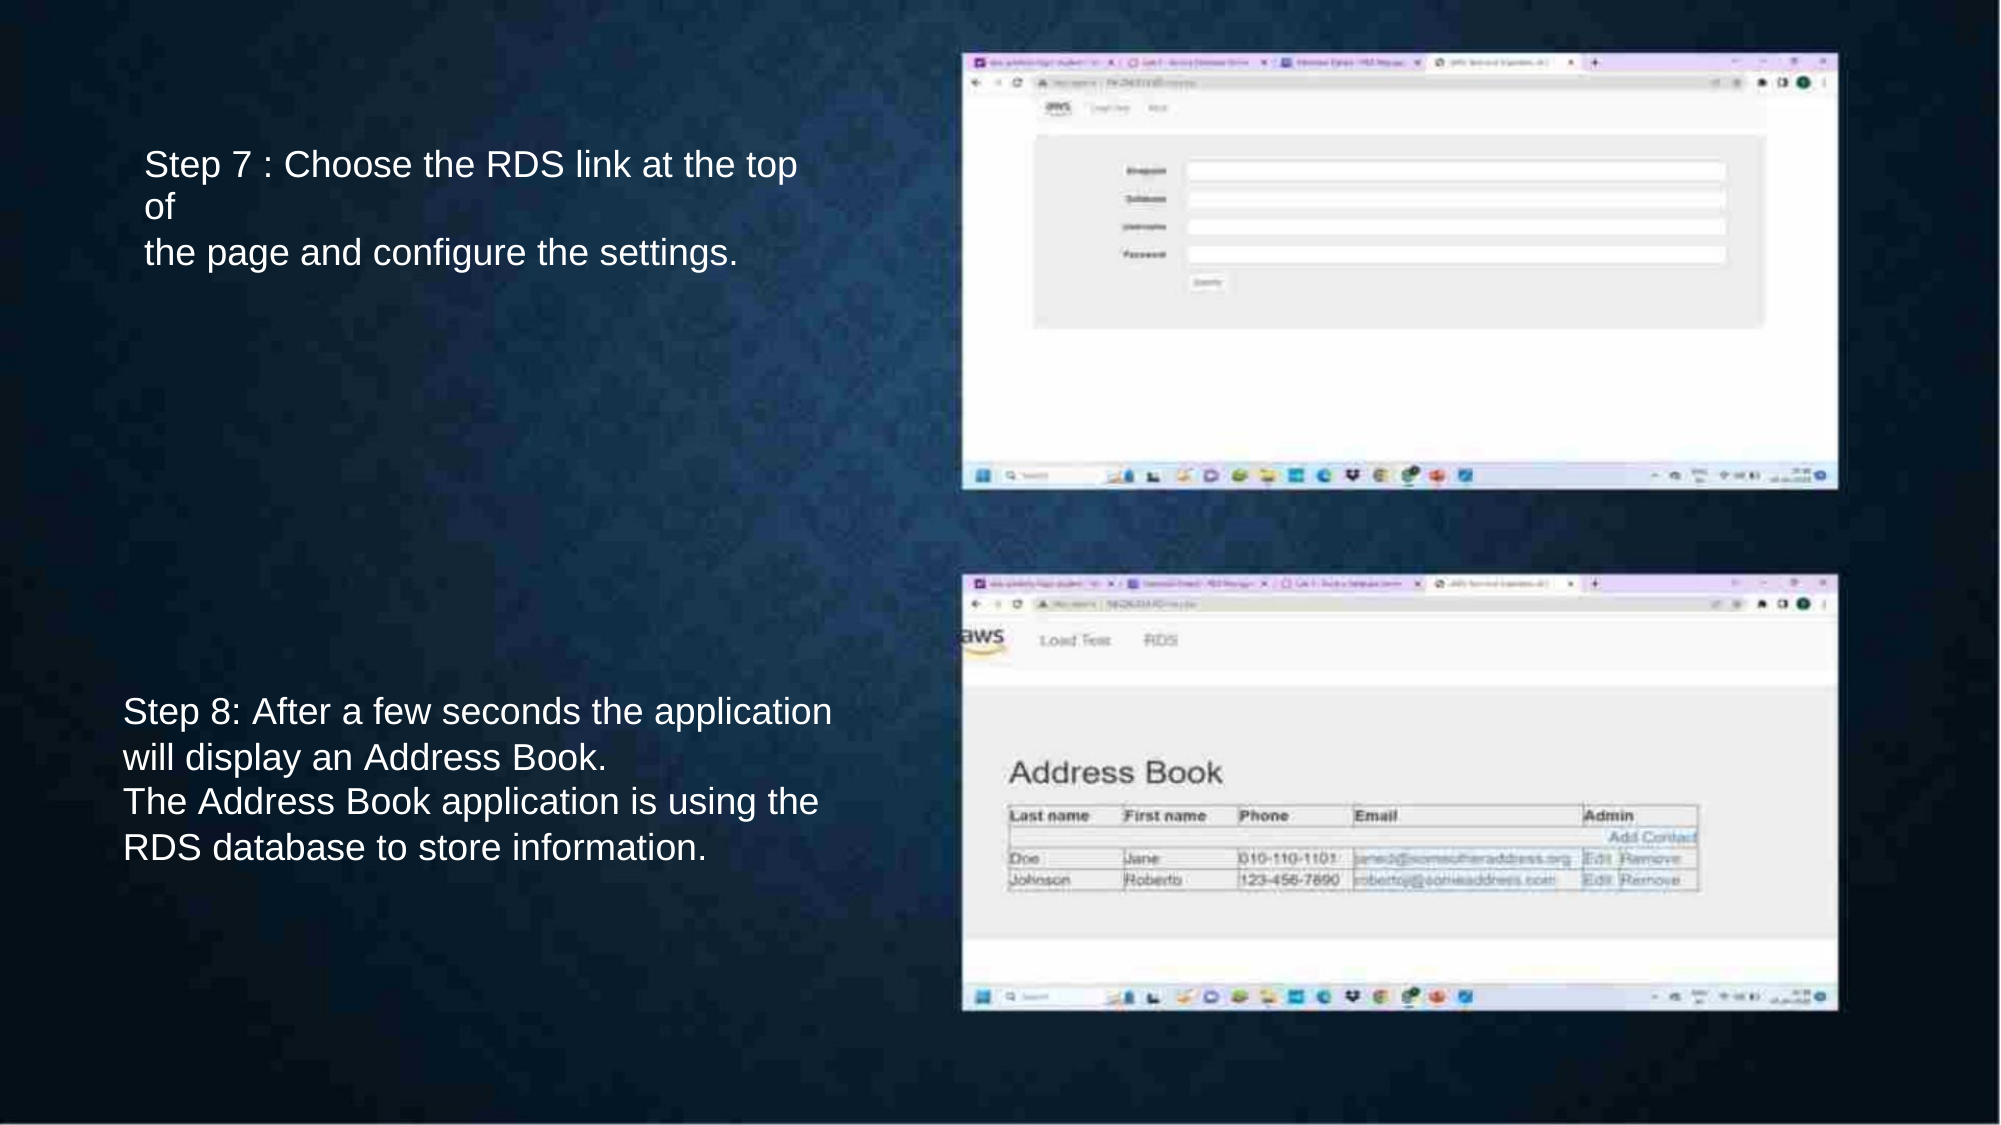

Step 7 : Choose the RDS link at the top
of
the page and configure the settings.
Step 8: After a few seconds the application
will display an Address Book.
The Address Book application is using the
RDS database to store information.